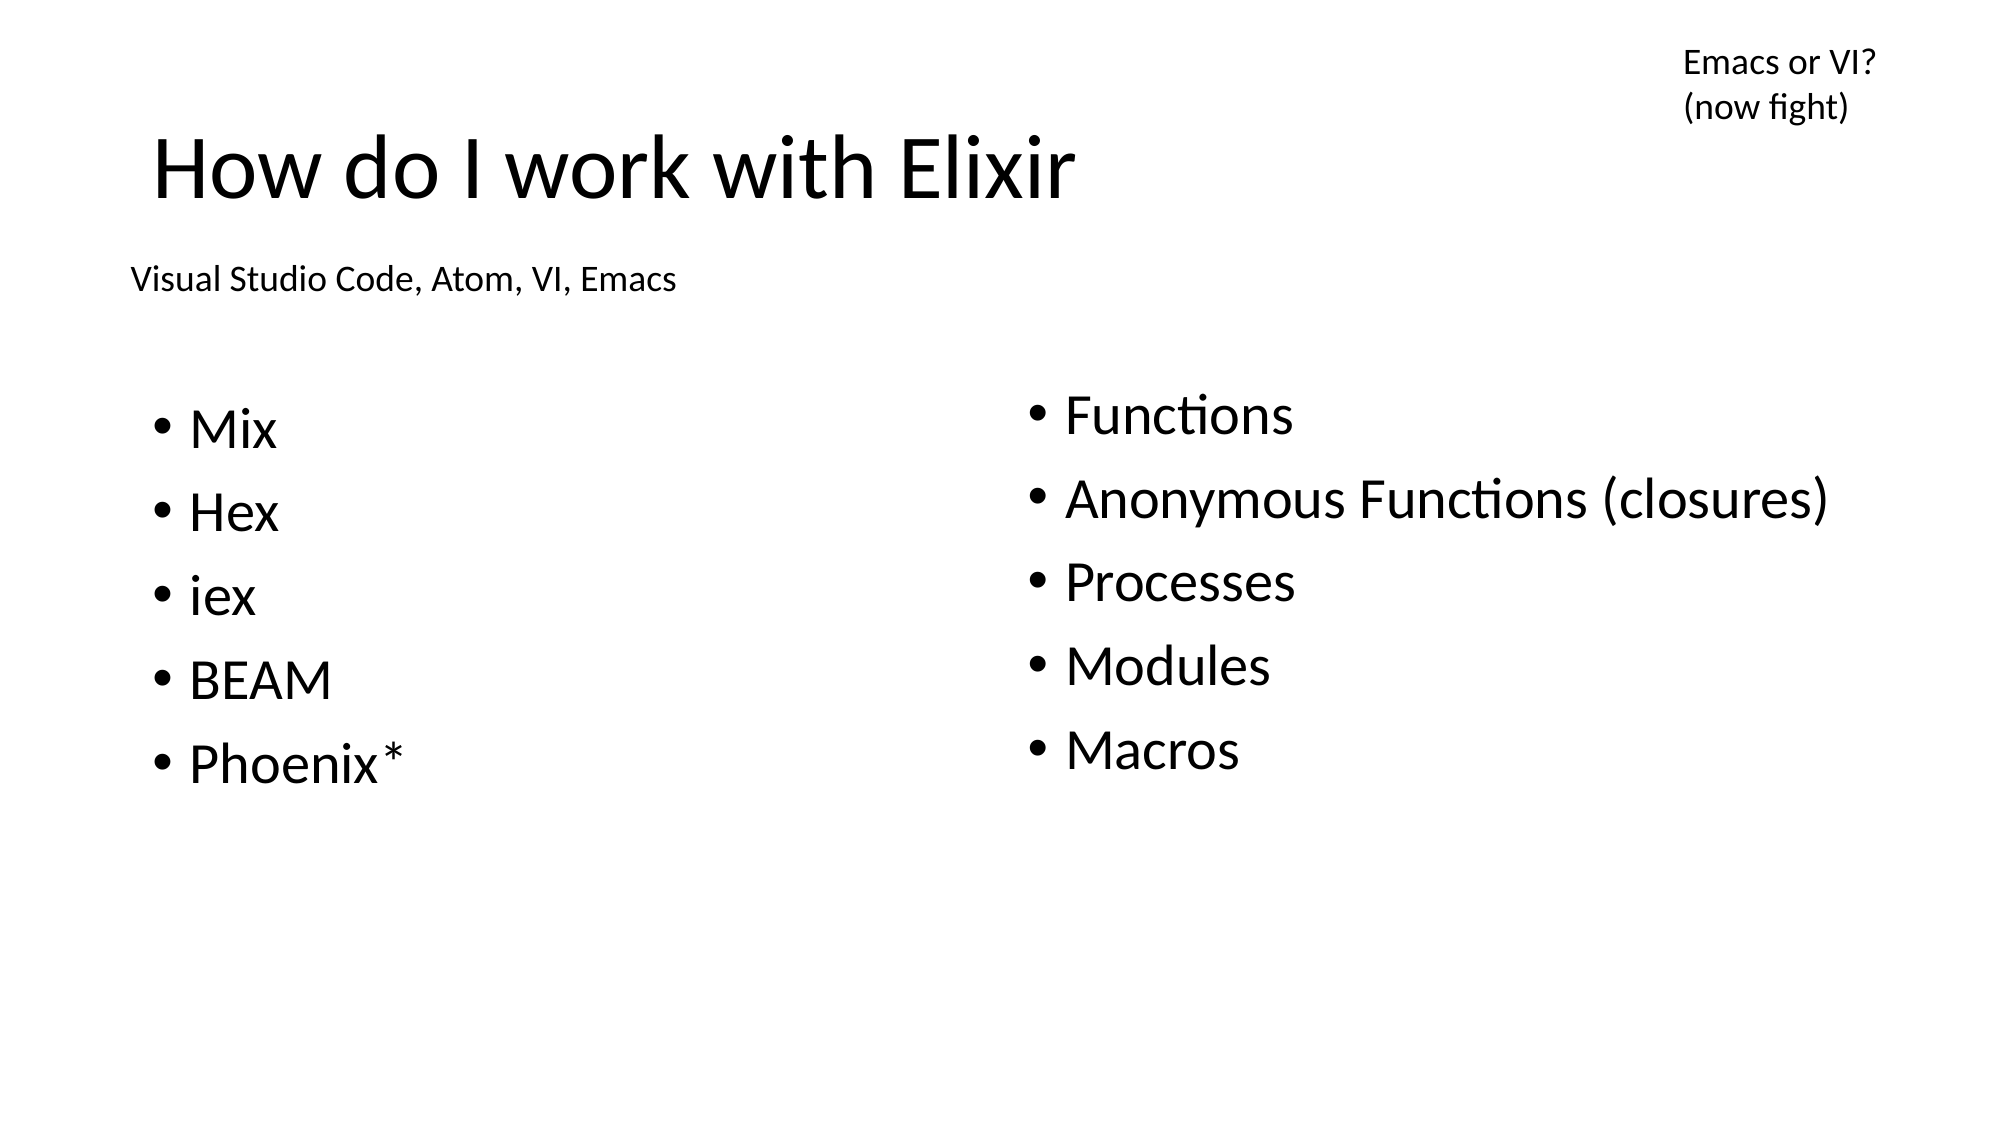

Emacs or VI?
(now fight)
# How do I work with Elixir
Visual Studio Code, Atom, VI, Emacs

Mix
Hex
iex
BEAM
Phoenix*

Functions
Anonymous Functions (closures)
Processes
Modules
Macros